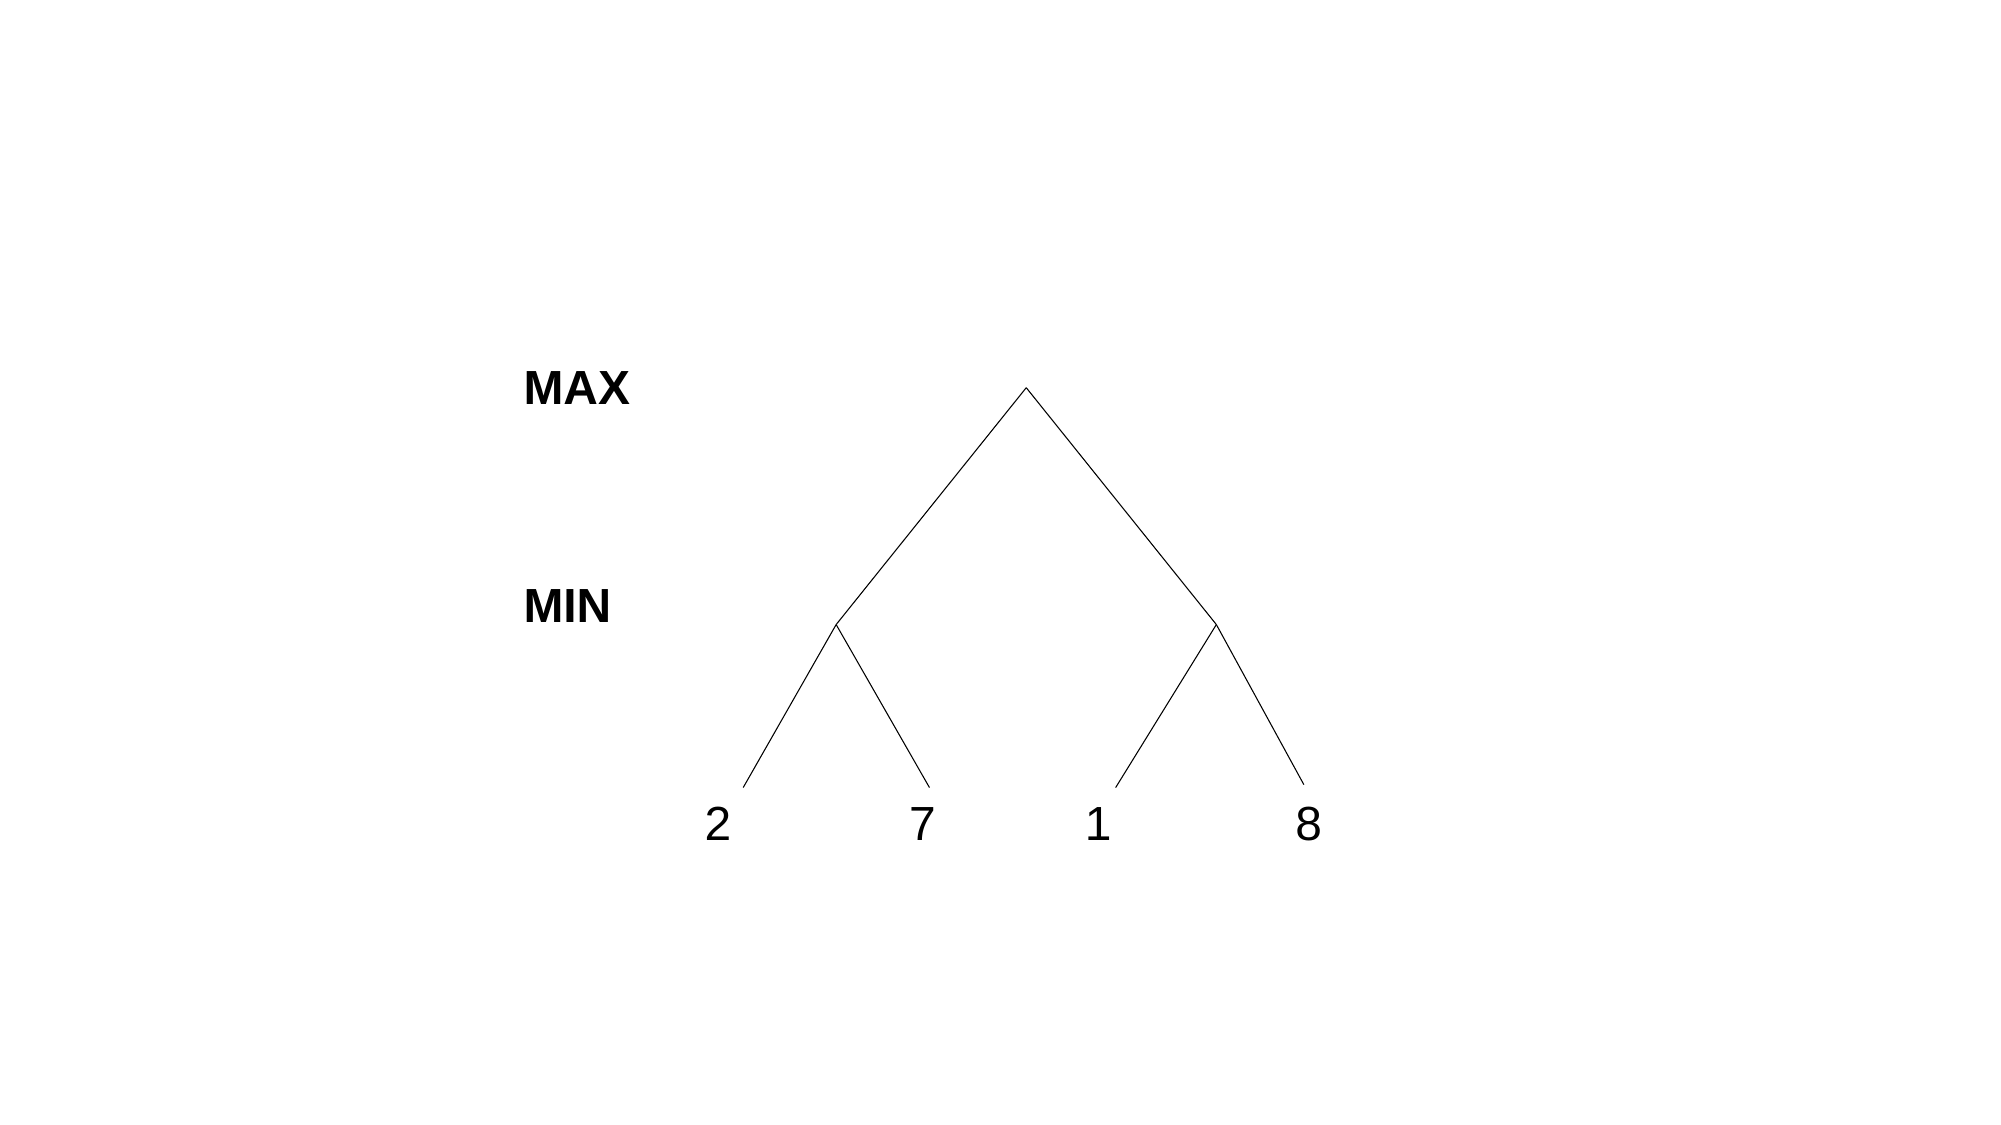

#
MAX
2
7
1
8
MIN